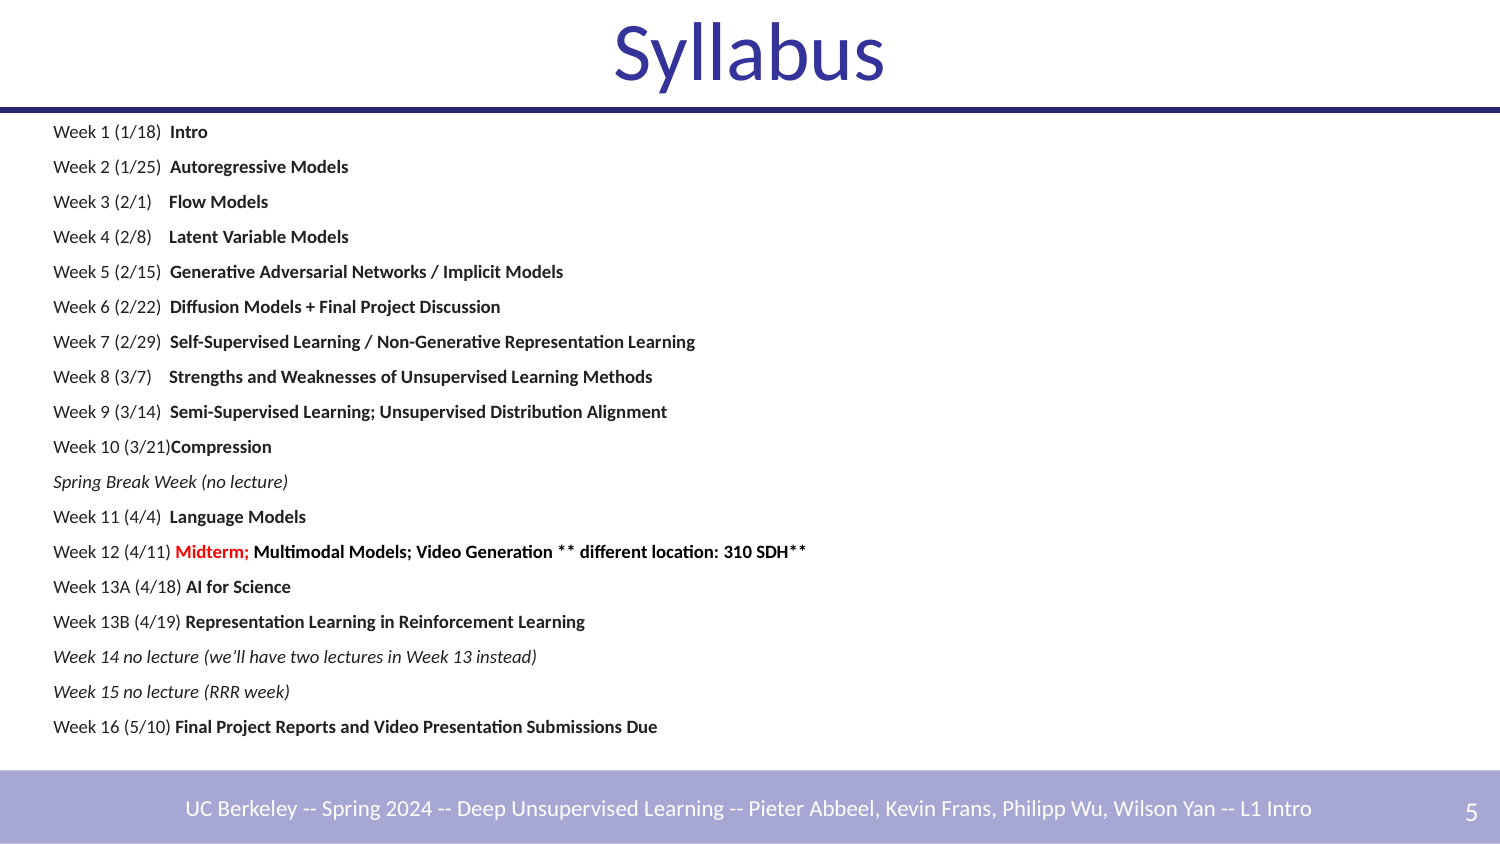

# Syllabus
Week 1 (1/18)  Intro
Week 2 (1/25)  Autoregressive Models
Week 3 (2/1)    Flow Models
Week 4 (2/8)    Latent Variable Models
Week 5 (2/15)  Generative Adversarial Networks / Implicit Models
Week 6 (2/22)  Diffusion Models + Final Project Discussion
Week 7 (2/29)  Self-Supervised Learning / Non-Generative Representation Learning
Week 8 (3/7)    Strengths and Weaknesses of Unsupervised Learning Methods
Week 9 (3/14)  Semi-Supervised Learning; Unsupervised Distribution Alignment
Week 10 (3/21)Compression
Spring Break Week (no lecture)
Week 11 (4/4)  Language Models
Week 12 (4/11) Midterm; Multimodal Models; Video Generation ** different location: 310 SDH**
Week 13A (4/18) AI for Science
Week 13B (4/19) Representation Learning in Reinforcement Learning
Week 14 no lecture (we’ll have two lectures in Week 13 instead)
Week 15 no lecture (RRR week)
Week 16 (5/10) Final Project Reports and Video Presentation Submissions Due
5